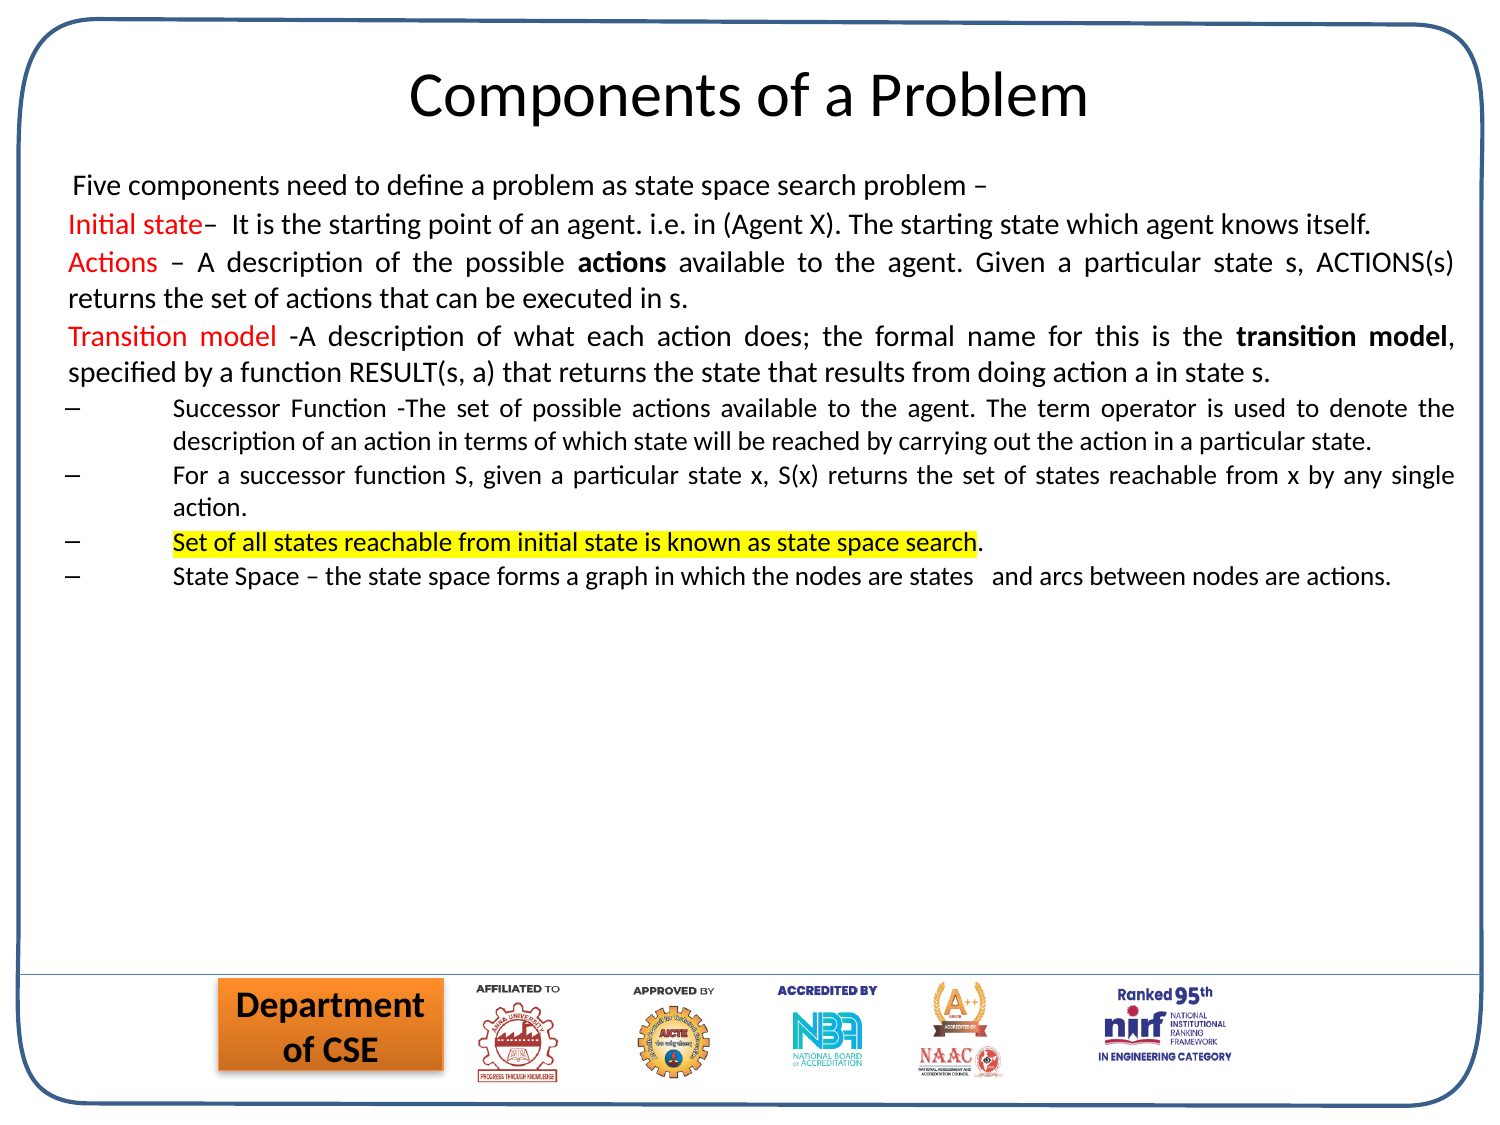

# Components of a Problem
 Five components need to define a problem as state space search problem –
Initial state–  It is the starting point of an agent. i.e. in (Agent X). The starting state which agent knows itself.
Actions – A description of the possible actions available to the agent. Given a particular state s, ACTIONS(s) returns the set of actions that can be executed in s.
Transition model -A description of what each action does; the formal name for this is the transition model, specified by a function RESULT(s, a) that returns the state that results from doing action a in state s.
Successor Function -The set of possible actions available to the agent. The term operator is used to denote the description of an action in terms of which state will be reached by carrying out the action in a particular state.
For a successor function S, given a particular state x, S(x) returns the set of states reachable from x by any single action.
Set of all states reachable from initial state is known as state space search.
State Space – the state space forms a graph in which the nodes are states   and arcs between nodes are actions.